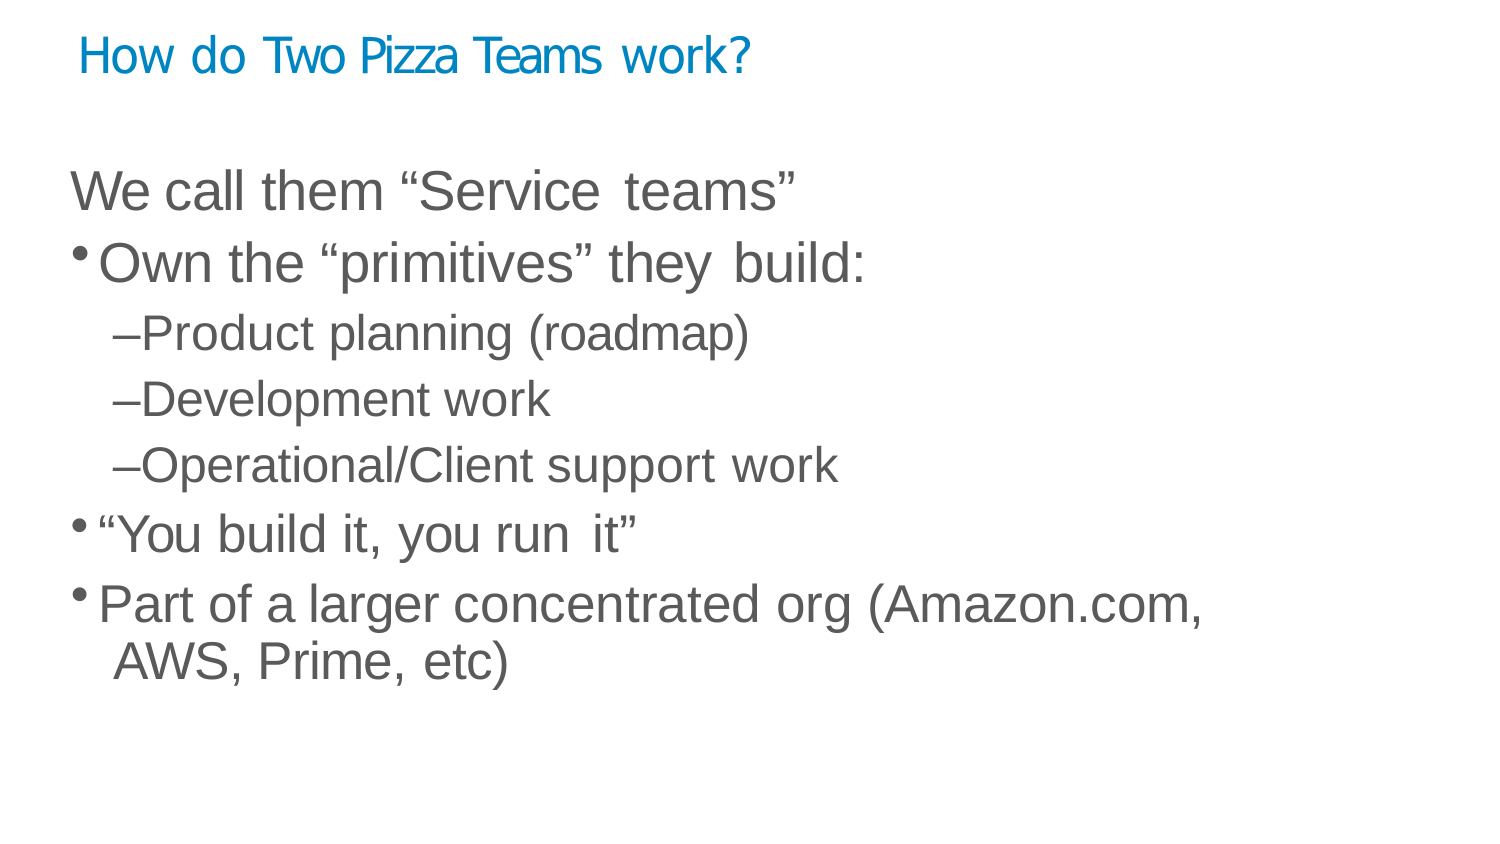

# How do Two Pizza Teams work?
We call them “Service teams”
Own the “primitives” they build:
–Product planning (roadmap)
–Development work
–Operational/Client support work
“You build it, you run it”
Part of a larger concentrated org (Amazon.com,  AWS, Prime, etc)